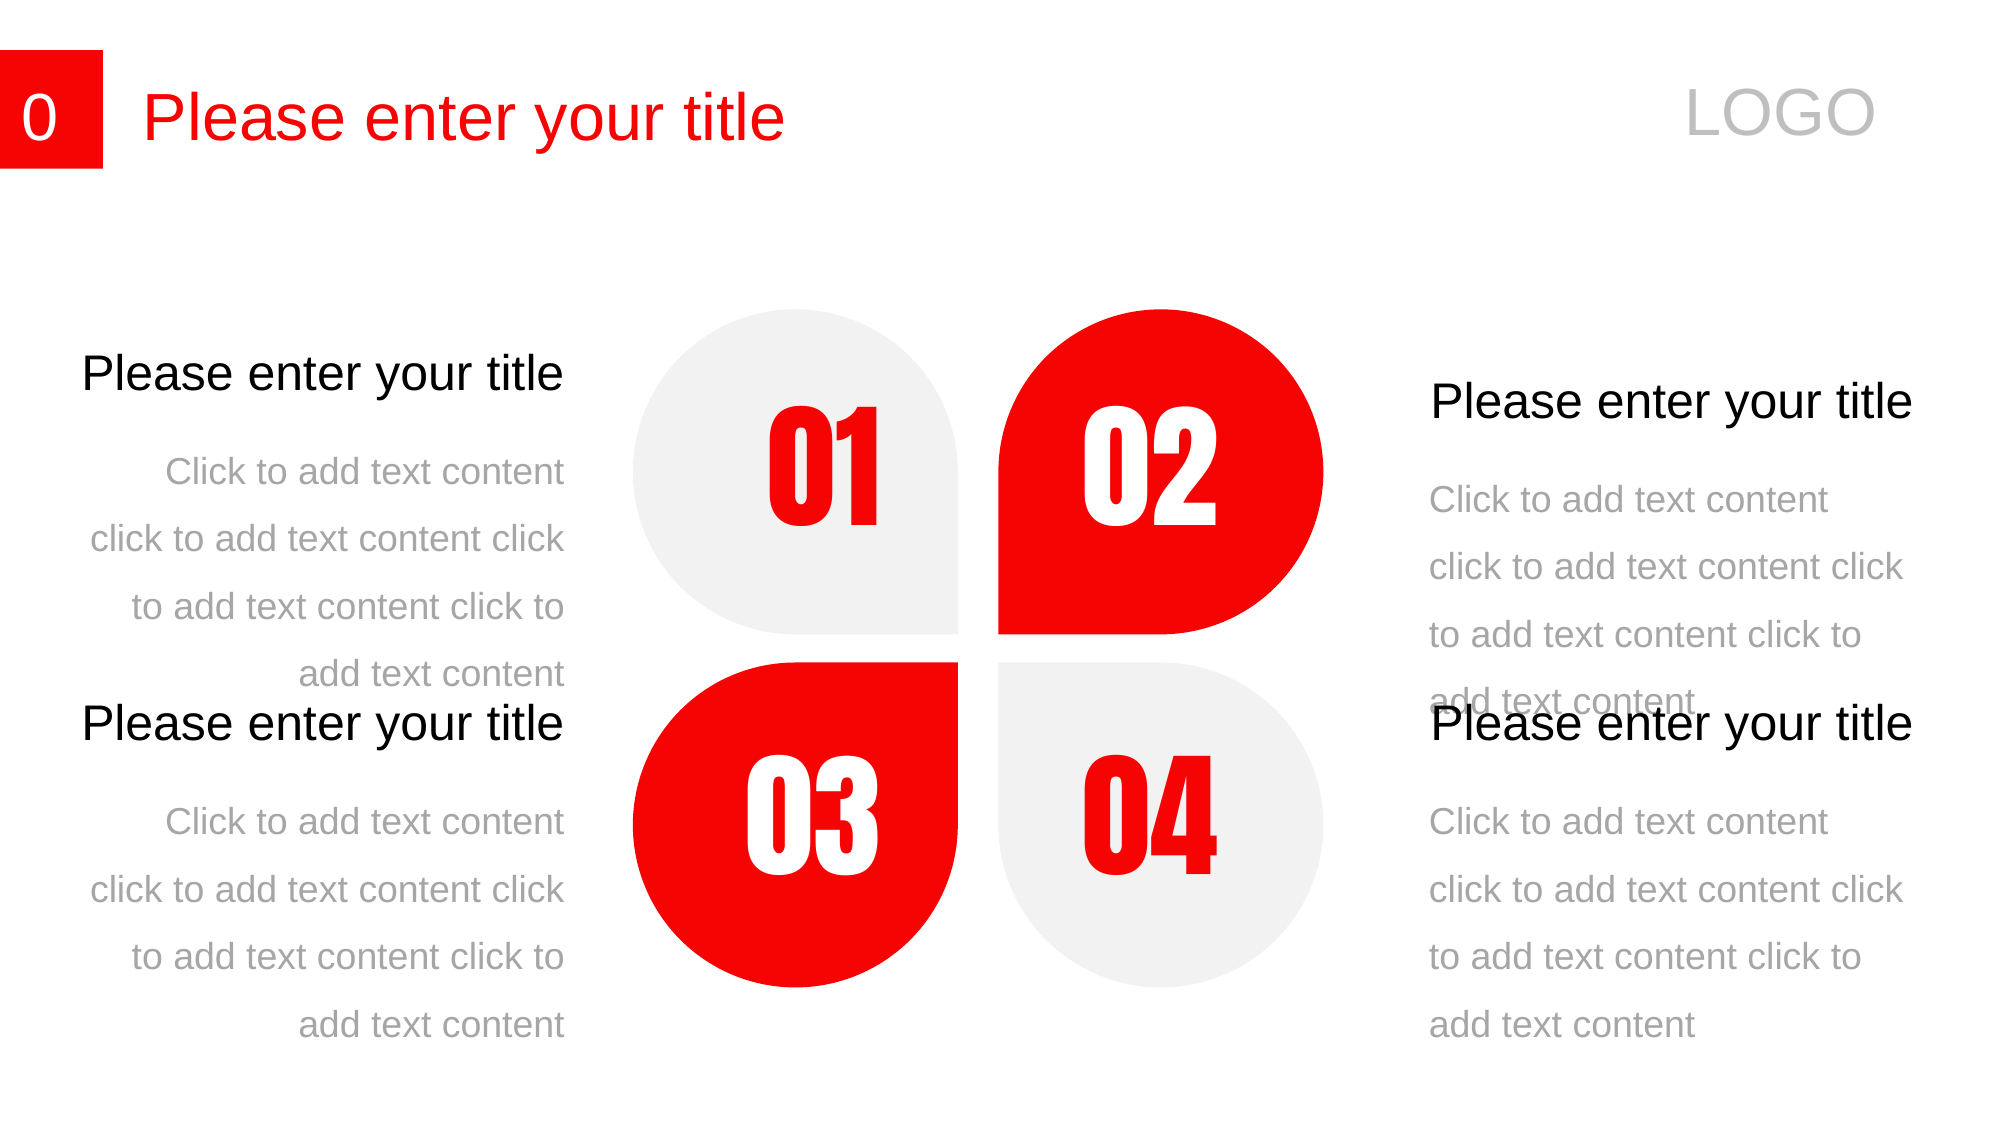

LOGO
01
Please enter your title

Please enter your title
Click to add text content click to add text content click to add text content click to add text content
01
Please enter your title
02
Click to add text content click to add text content click to add text content click to add text content

Please enter your title
04
Click to add text content click to add text content click to add text content click to add text content
Please enter your title
03
Click to add text content click to add text content click to add text content click to add text content